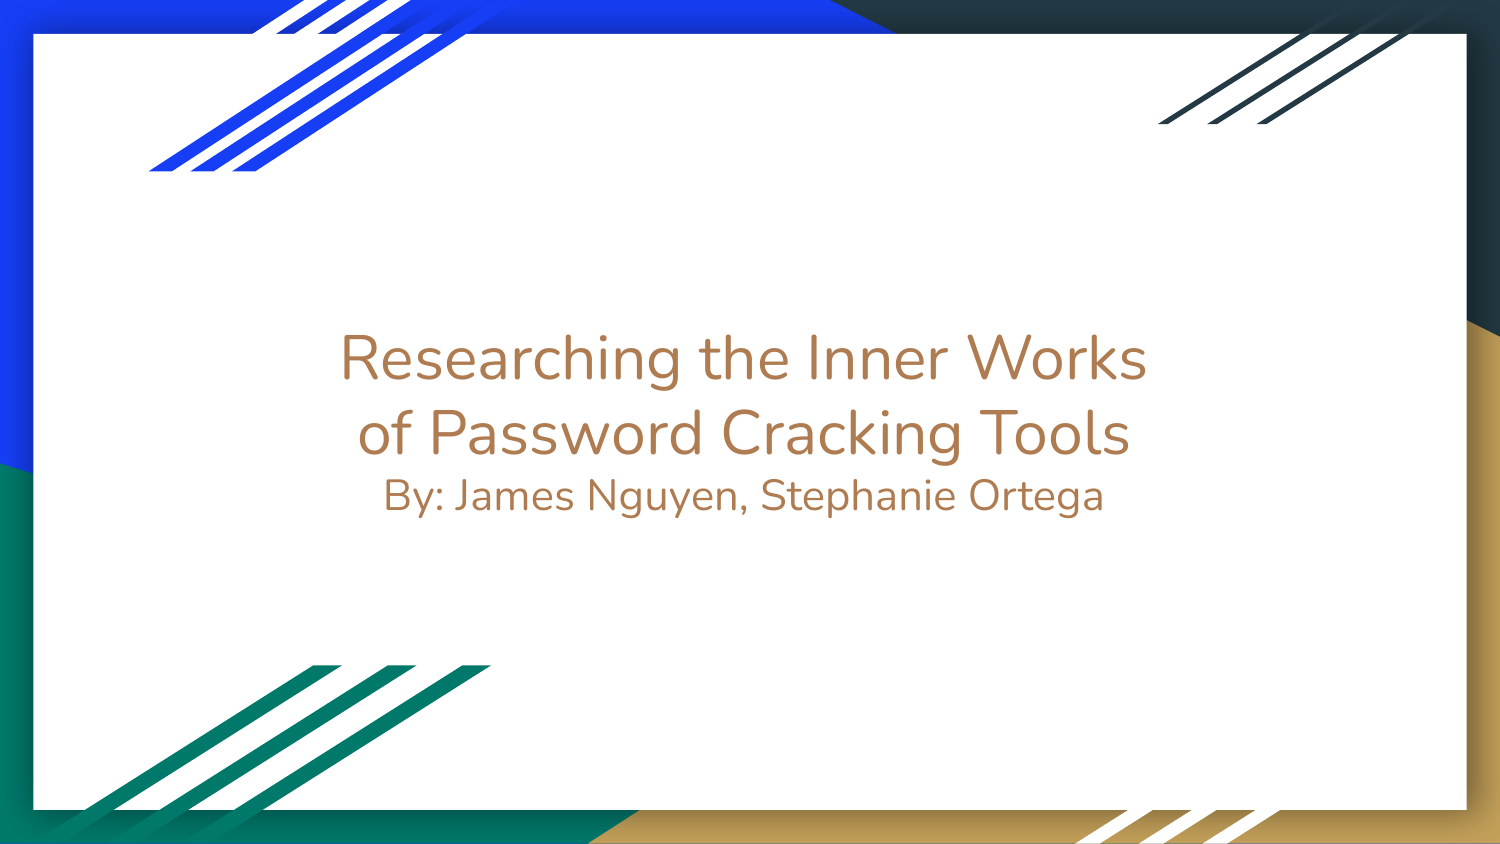

# Researching the Inner Works of Password Cracking Tools
By: James Nguyen, Stephanie Ortega